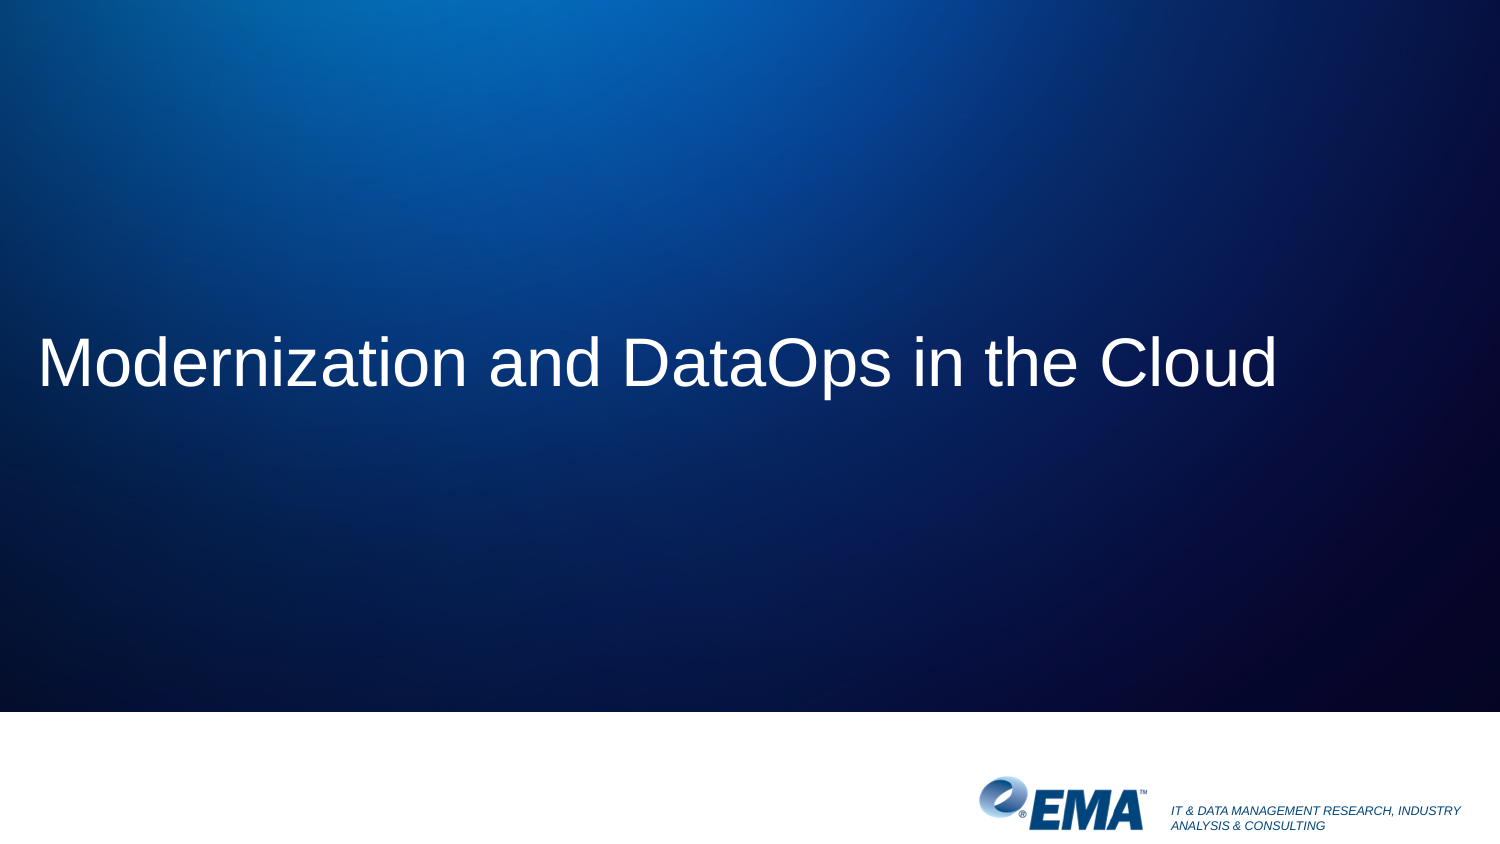

# Modernization and DataOps in the Cloud

IT & DATA MANAGEMENT RESEARCH, INDUSTRY  ANALYSIS & CONSULTING